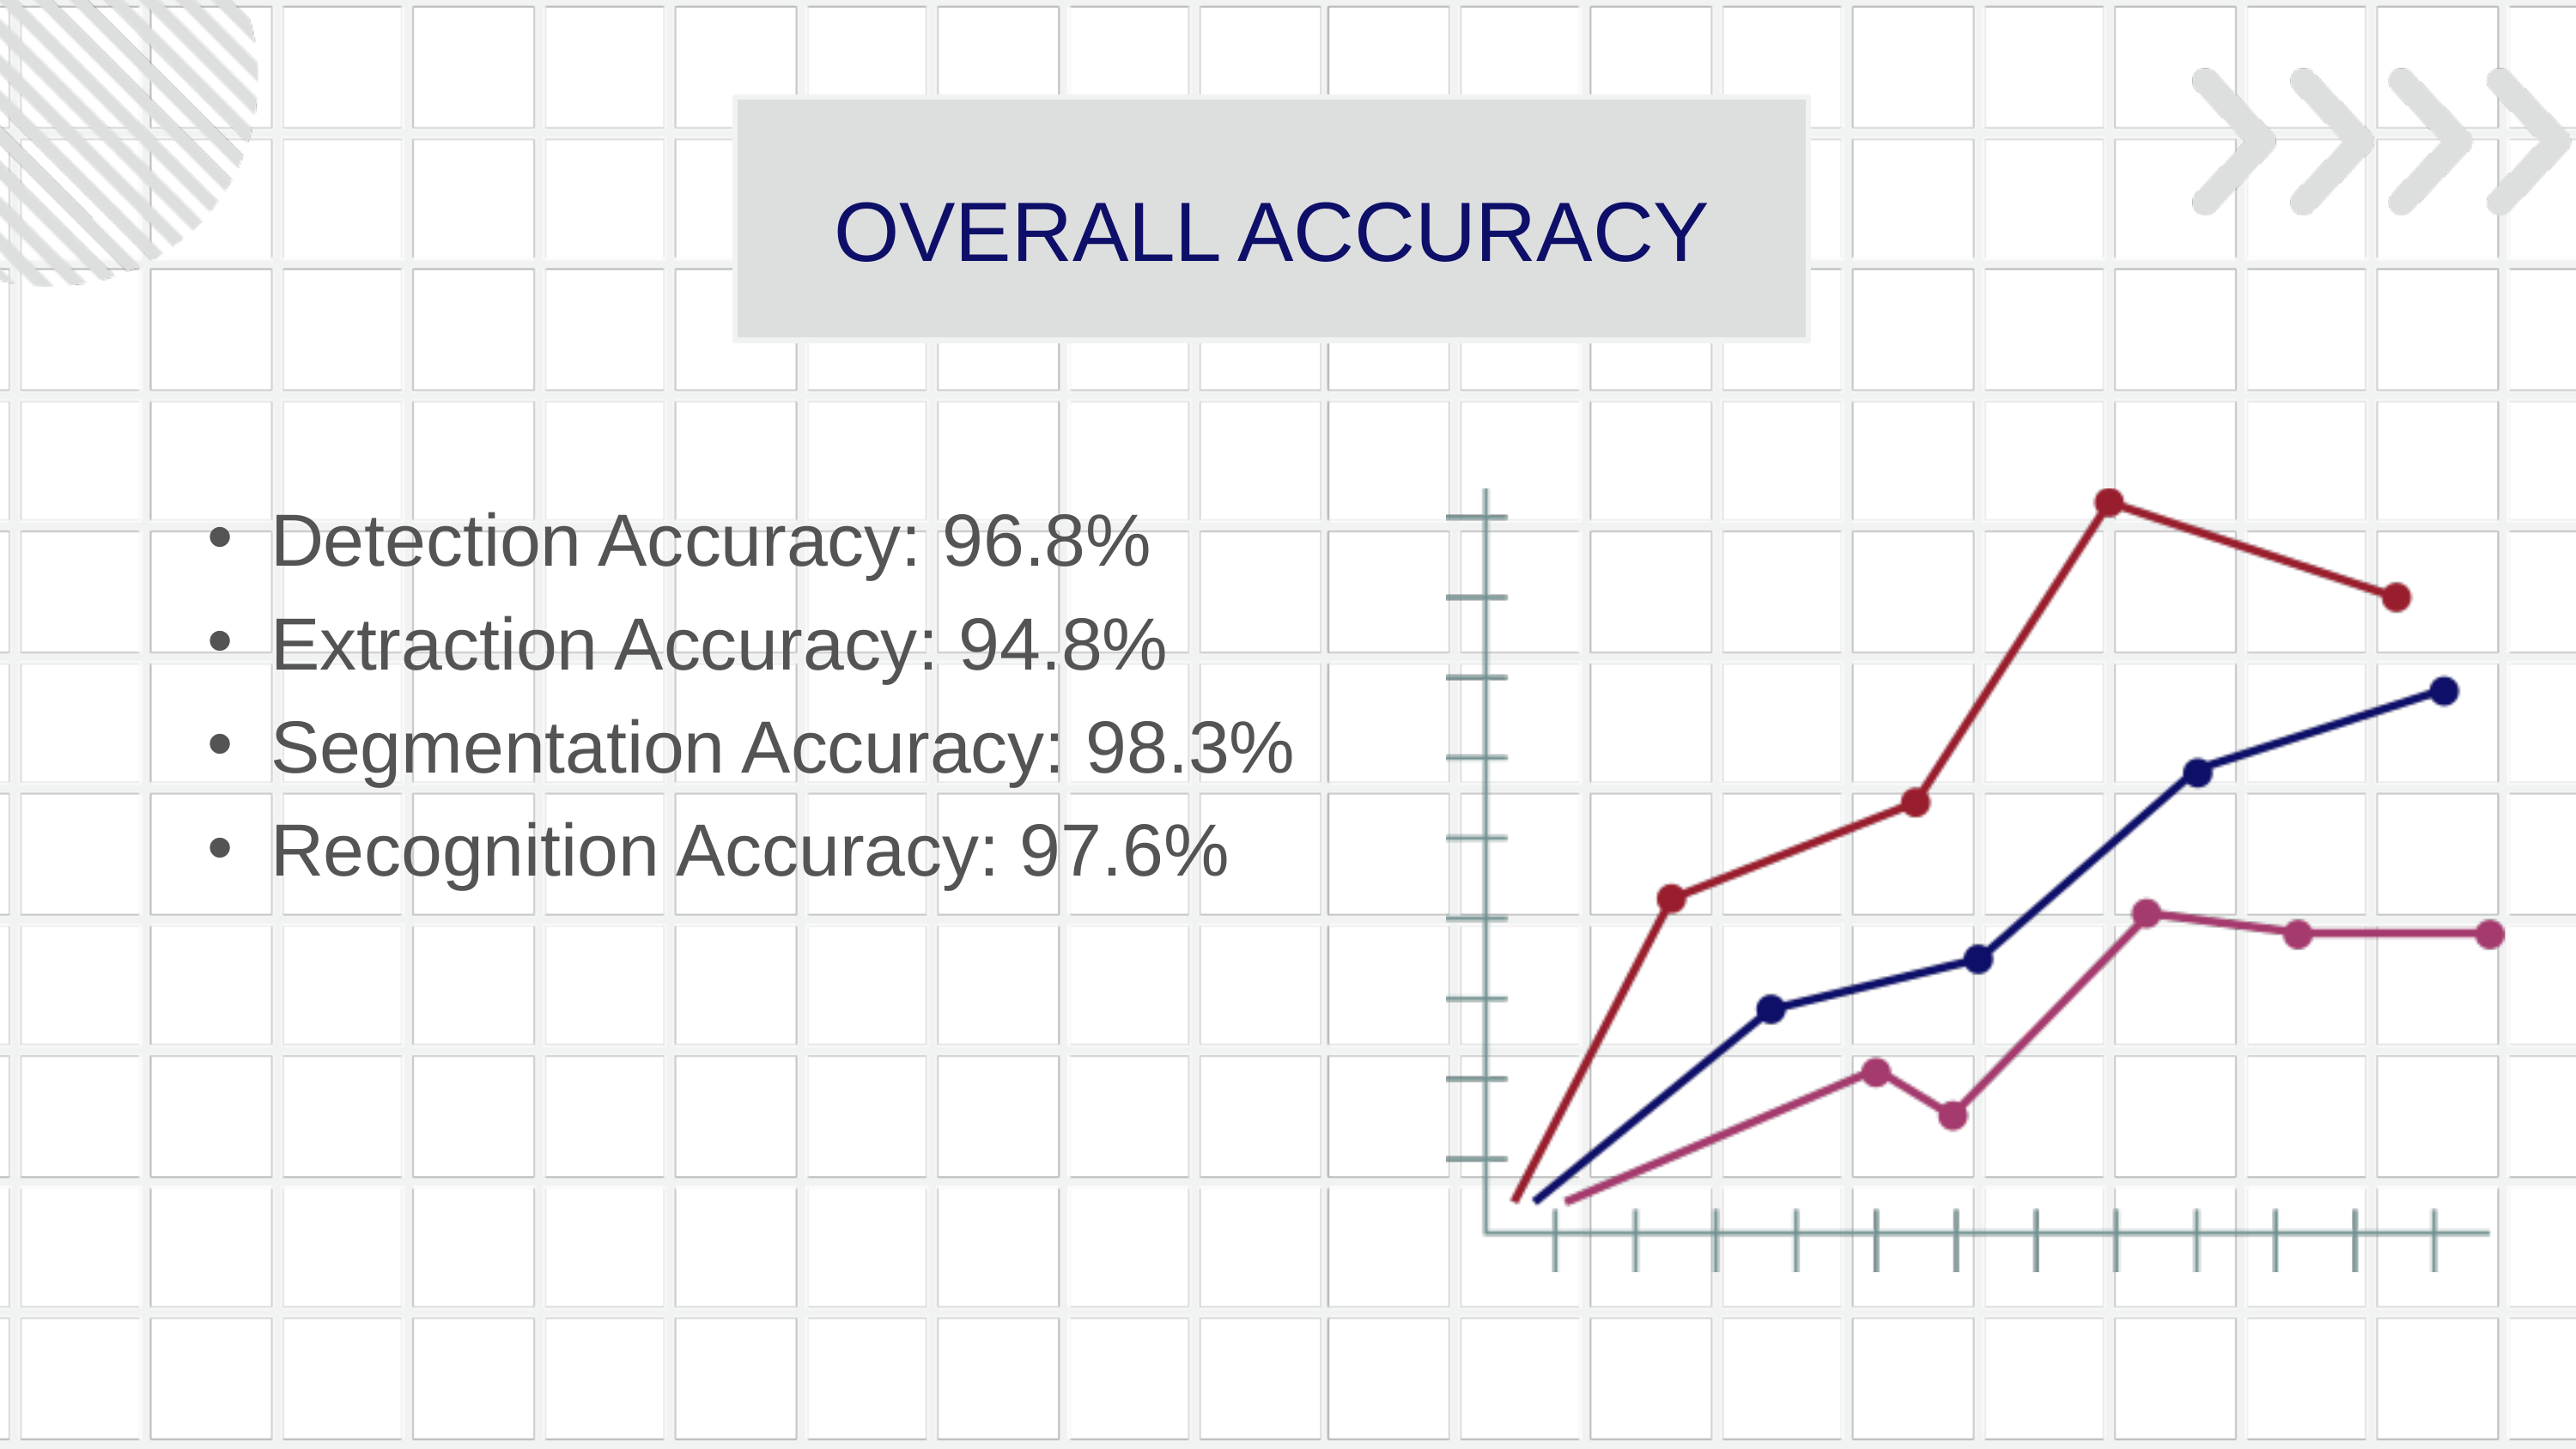

OVERALL ACCURACY
Detection Accuracy: 96.8%
Extraction Accuracy: 94.8%
Segmentation Accuracy: 98.3%
Recognition Accuracy: 97.6%